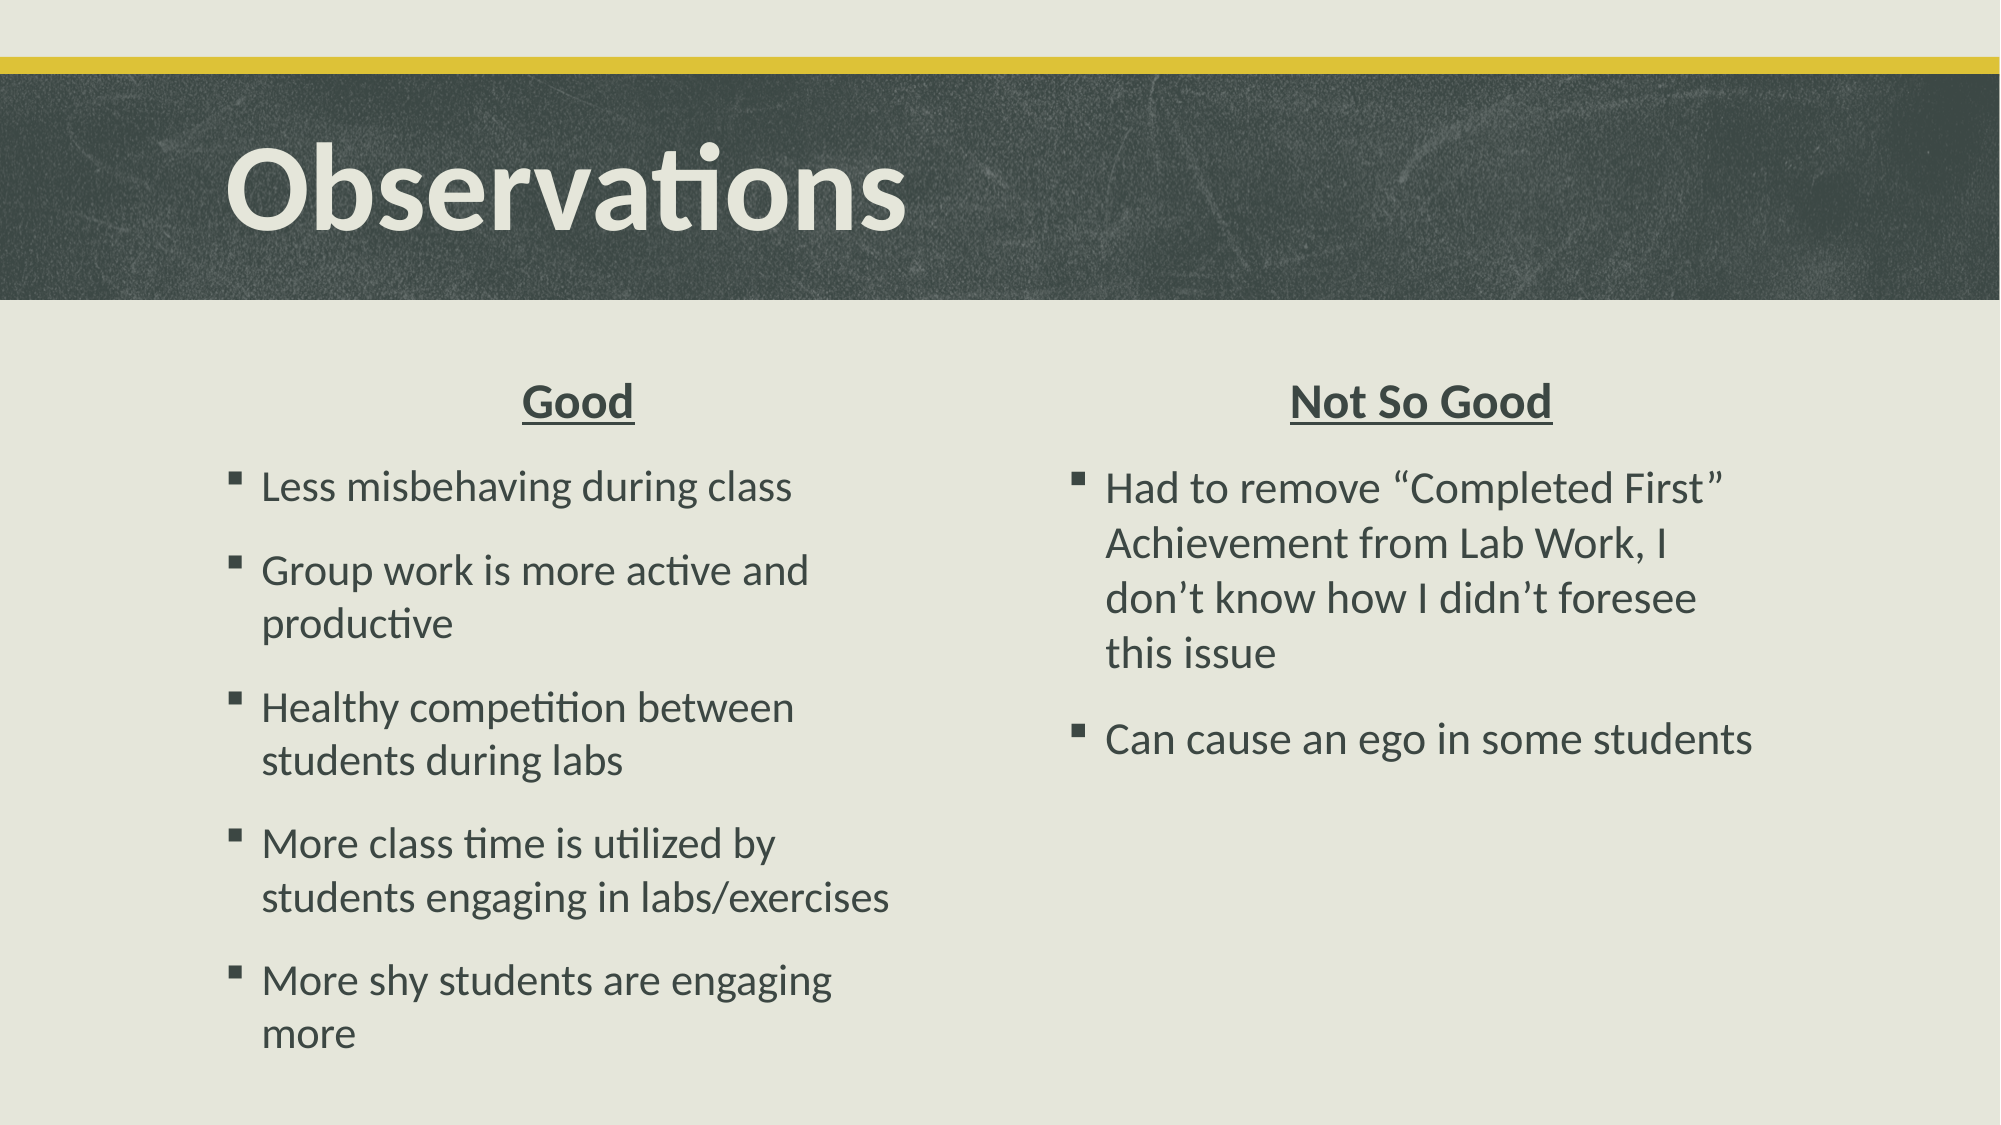

# Observations
Good
Not So Good
Less misbehaving during class
Group work is more active and productive
Healthy competition between students during labs
More class time is utilized by students engaging in labs/exercises
More shy students are engaging more
Had to remove “Completed First” Achievement from Lab Work, I don’t know how I didn’t foresee this issue
Can cause an ego in some students